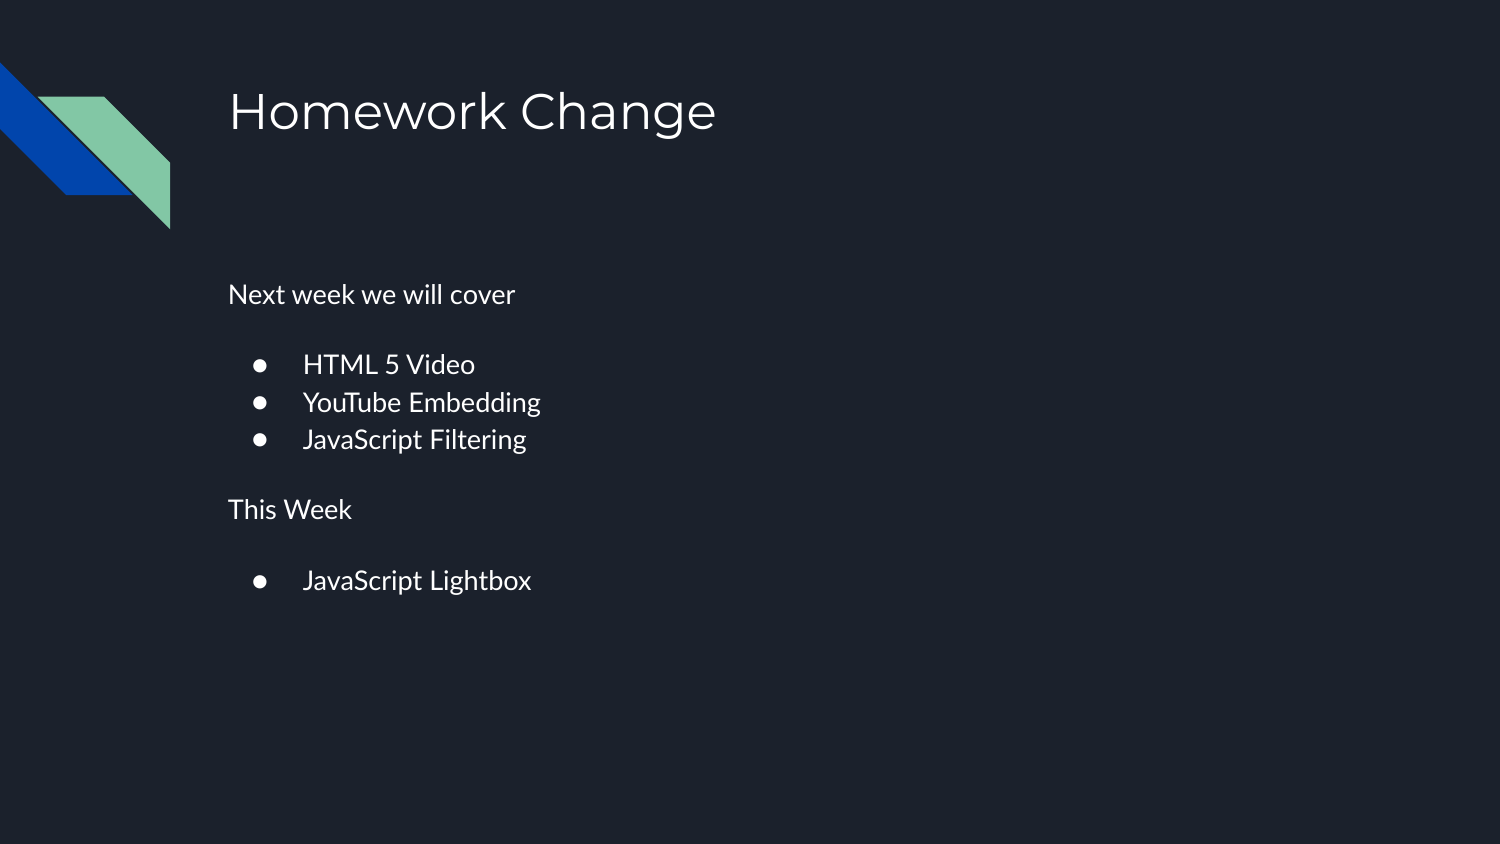

# Homework Change
Next week we will cover
HTML 5 Video
YouTube Embedding
JavaScript Filtering
This Week
JavaScript Lightbox